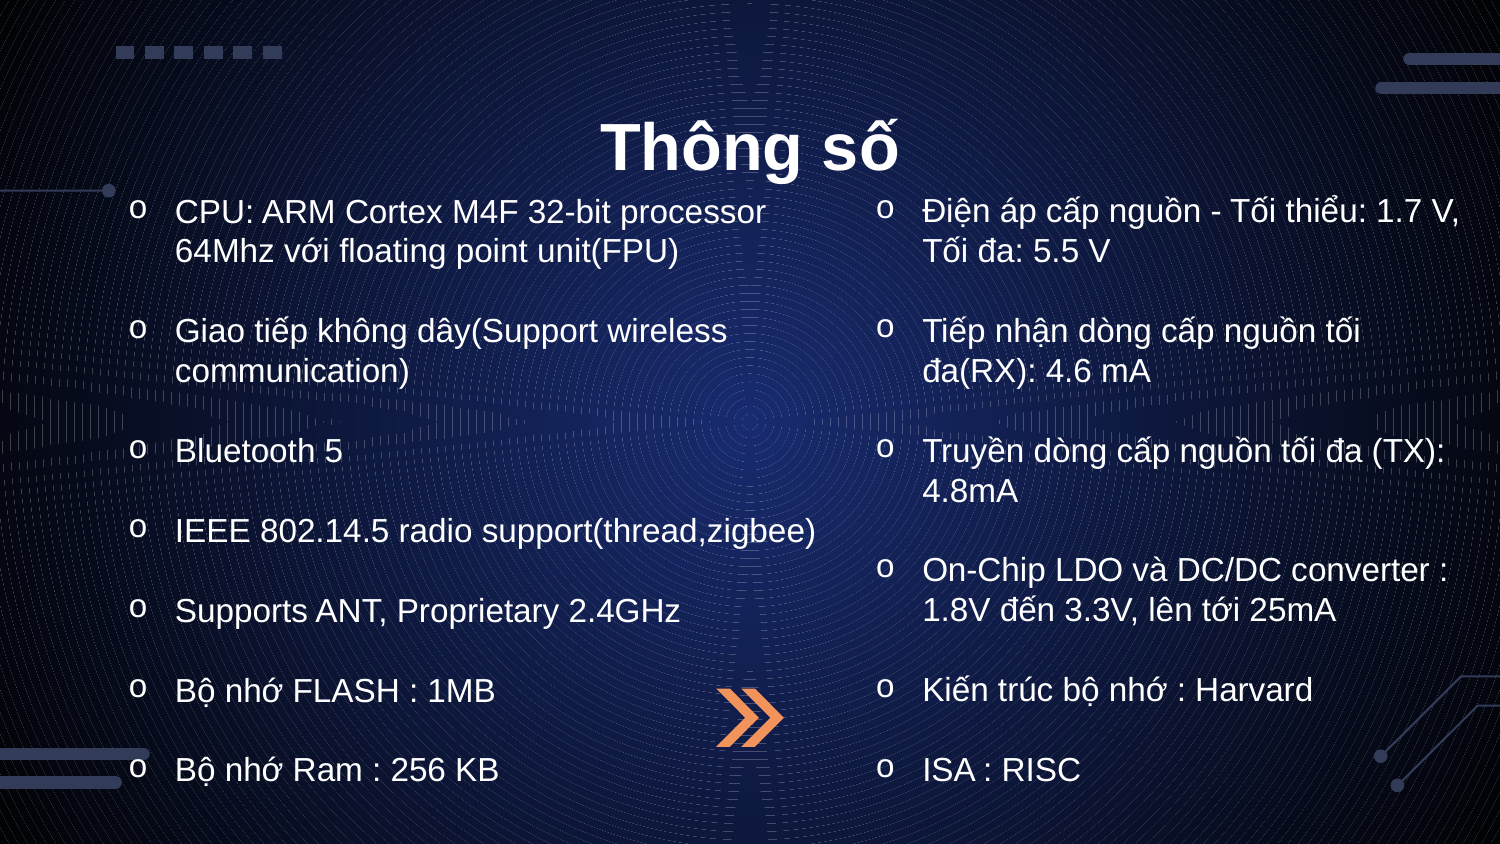

# Thông số
Điện áp cấp nguồn - Tối thiểu: 1.7 V, Tối đa: 5.5 V

Tiếp nhận dòng cấp nguồn tối đa(RX): 4.6 mA

Truyền dòng cấp nguồn tối đa (TX): 4.8mA

On-Chip LDO và DC/DC converter : 1.8V đến 3.3V, lên tới 25mA

Kiến trúc bộ nhớ : Harvard

ISA : RISC
CPU: ARM Cortex M4F 32-bit processor 64Mhz với floating point unit(FPU)

Giao tiếp không dây(Support wireless communication)

Bluetooth 5

IEEE 802.14.5 radio support(thread,zigbee)

Supports ANT, Proprietary 2.4GHz

Bộ nhớ FLASH : 1MB

Bộ nhớ Ram : 256 KB